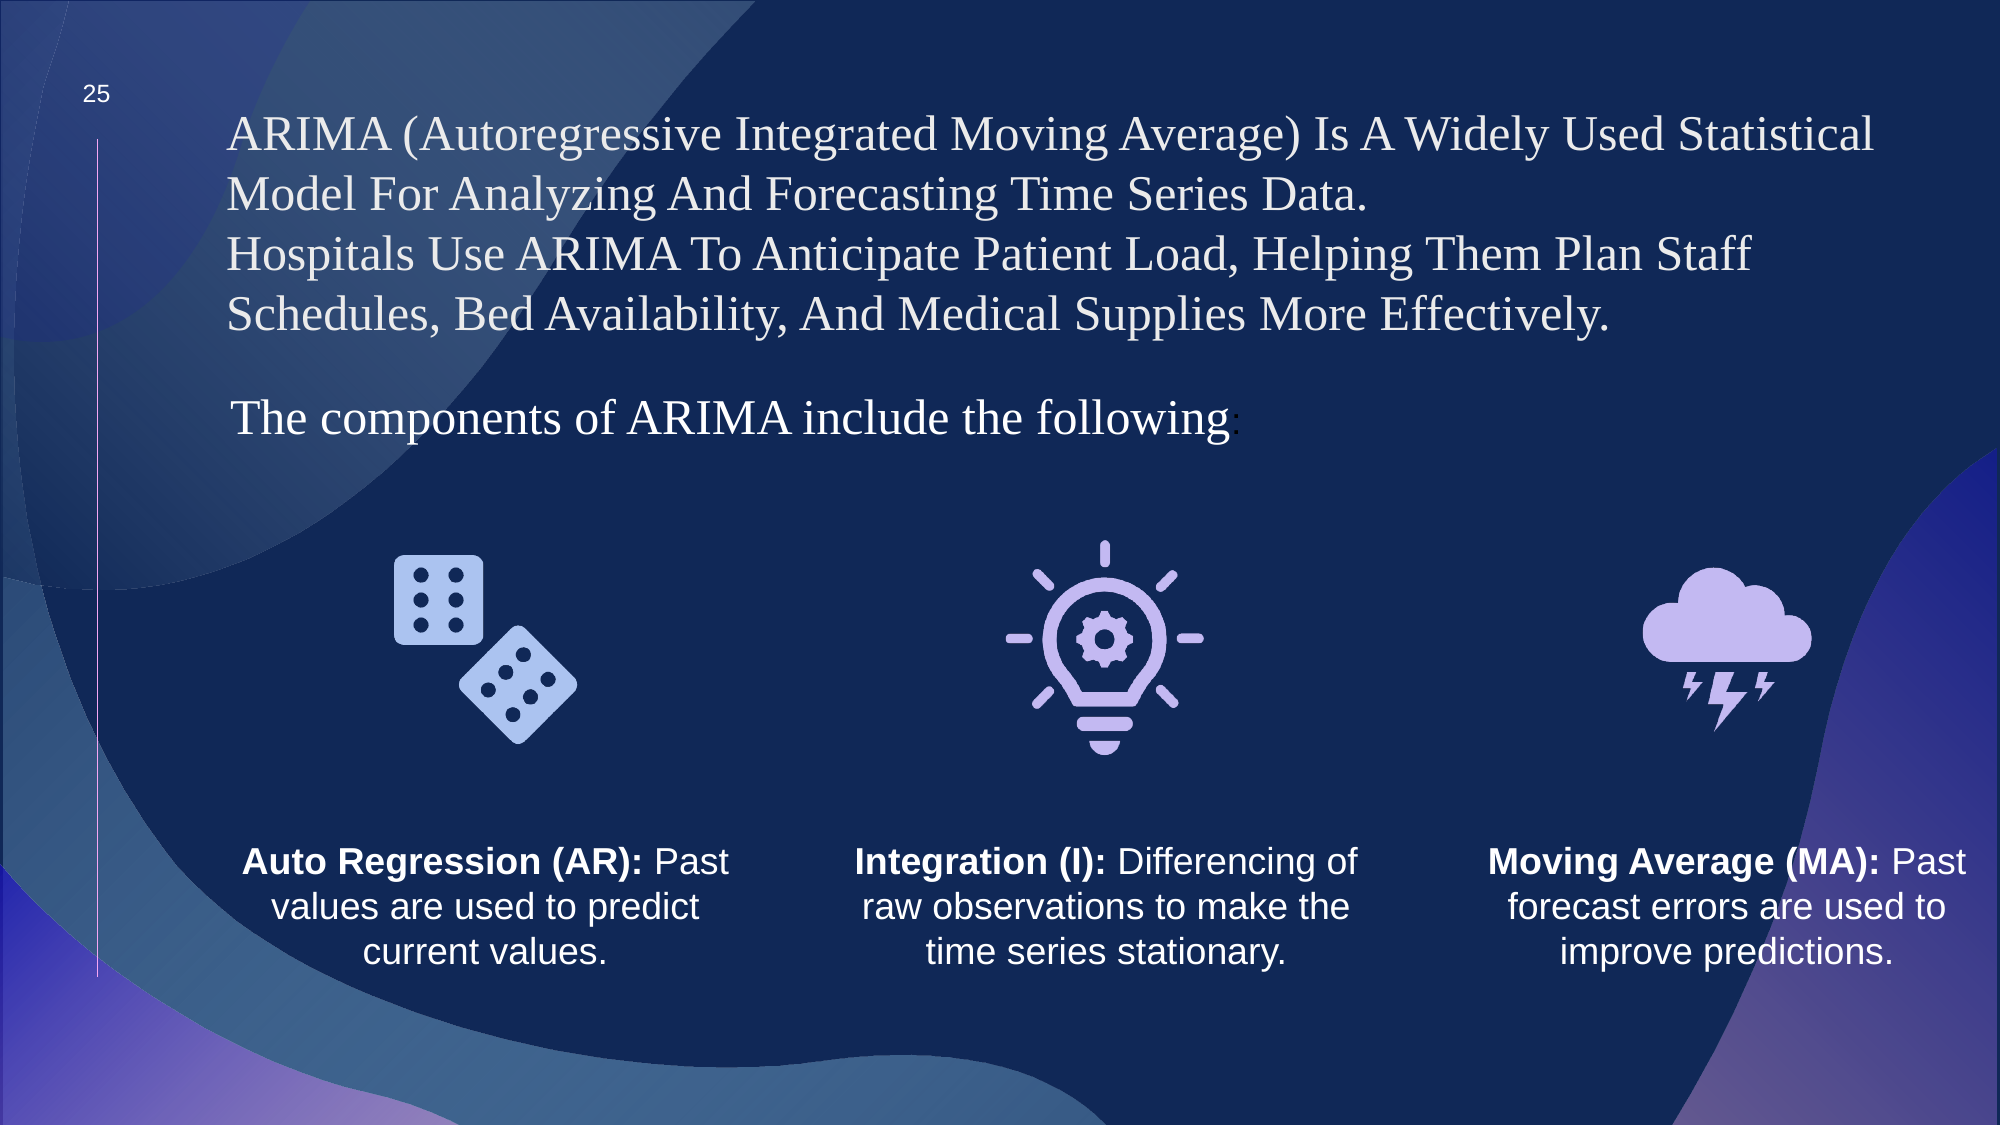

25
ARIMA (Autoregressive Integrated Moving Average) Is A Widely Used Statistical Model For Analyzing And Forecasting Time Series Data.
Hospitals Use ARIMA To Anticipate Patient Load, Helping Them Plan Staff Schedules, Bed Availability, And Medical Supplies More Effectively.

The components of ARIMA include the following:
Auto Regression (AR): Past values are used to predict current values.
Integration (I): Differencing of raw observations to make the time series stationary.
Moving Average (MA): Past forecast errors are used to improve predictions.